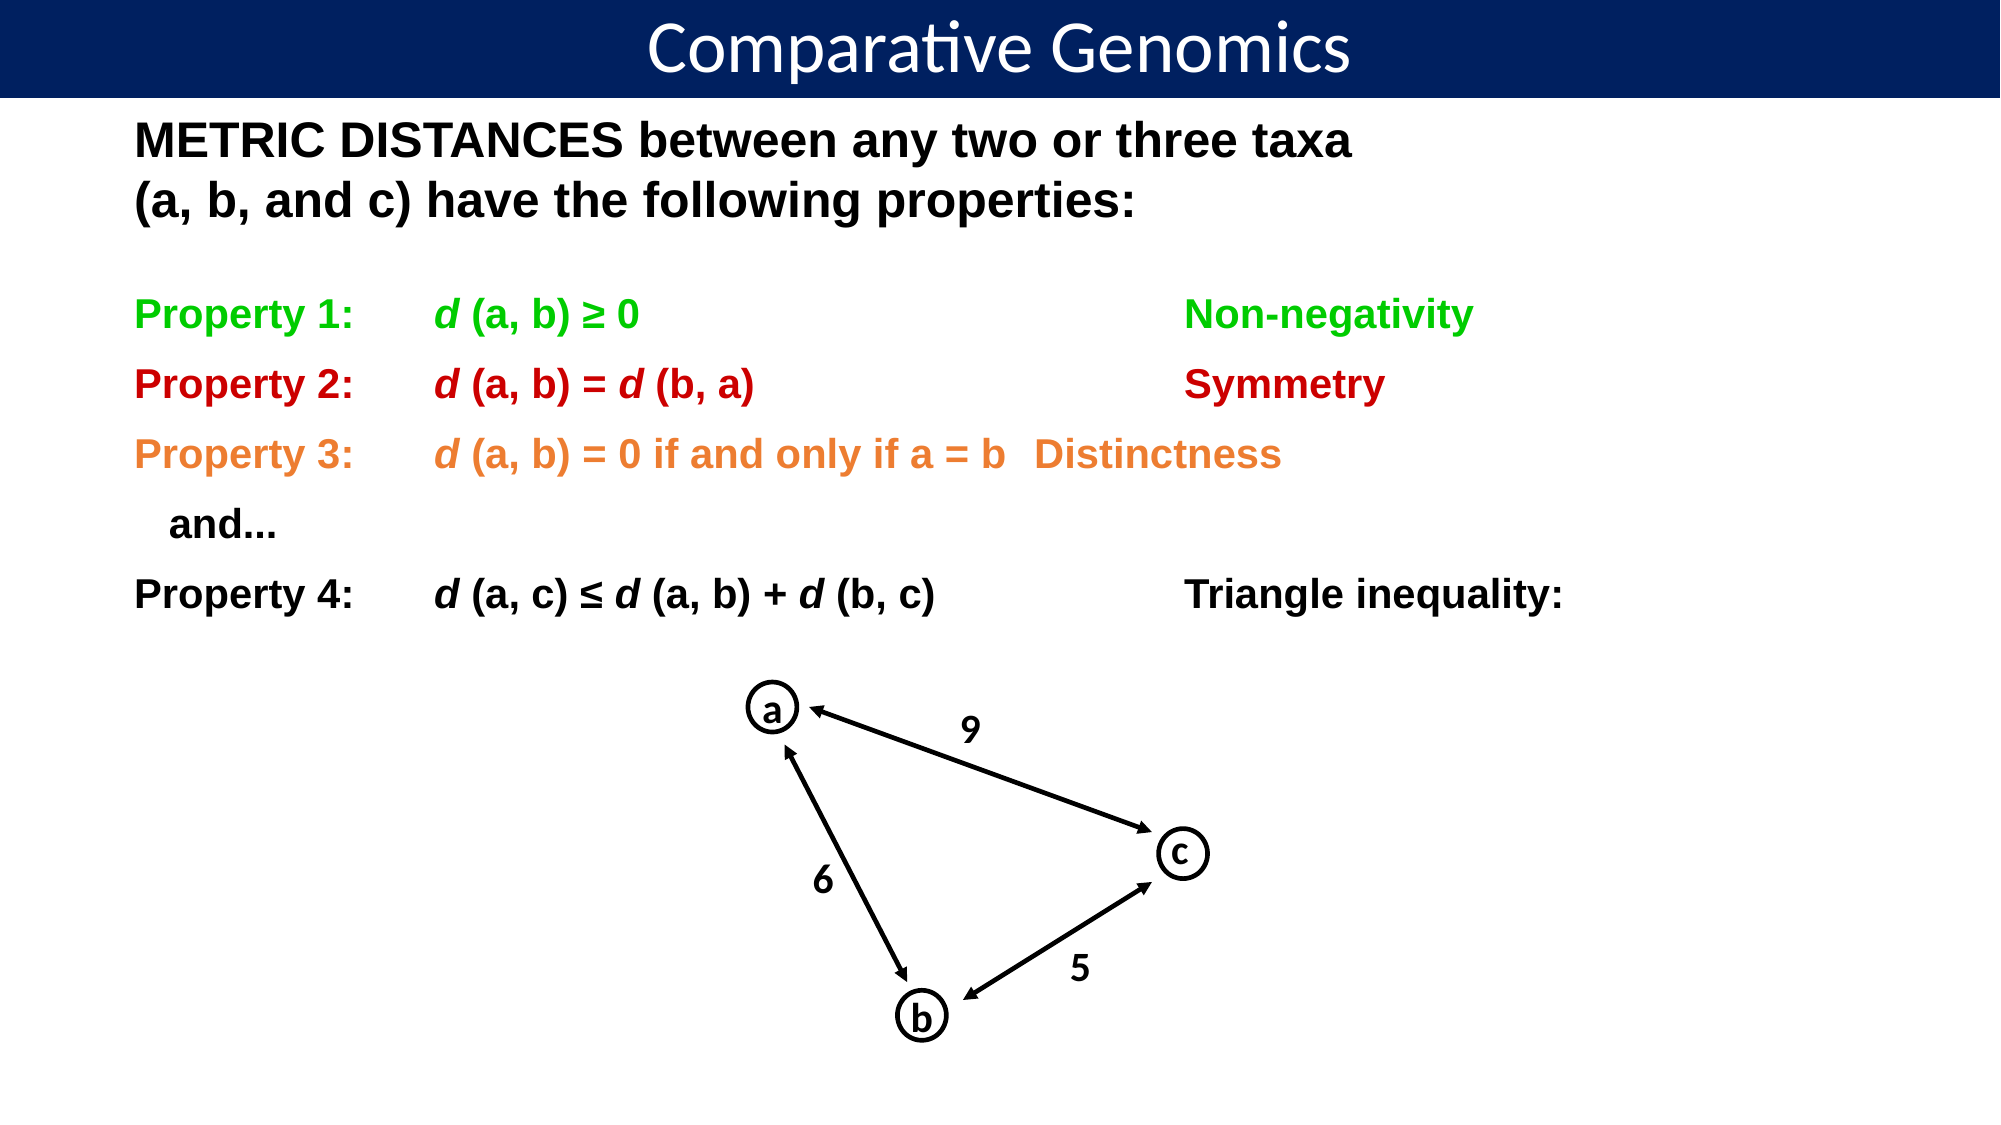

Comparative Genomics
METRIC DISTANCES between any two or three taxa
(a, b, and c) have the following properties:

Property 1:	d (a, b) ≥ 0				Non-negativity

Property 2:	d (a, b) = d (b, a)			Symmetry

Property 3:	d (a, b) = 0 if and only if a = b	Distinctness

   and...

Property 4:	d (a, c) ≤ d (a, b) + d (b, c)		Triangle inequality:
a
9

c

6

5
b